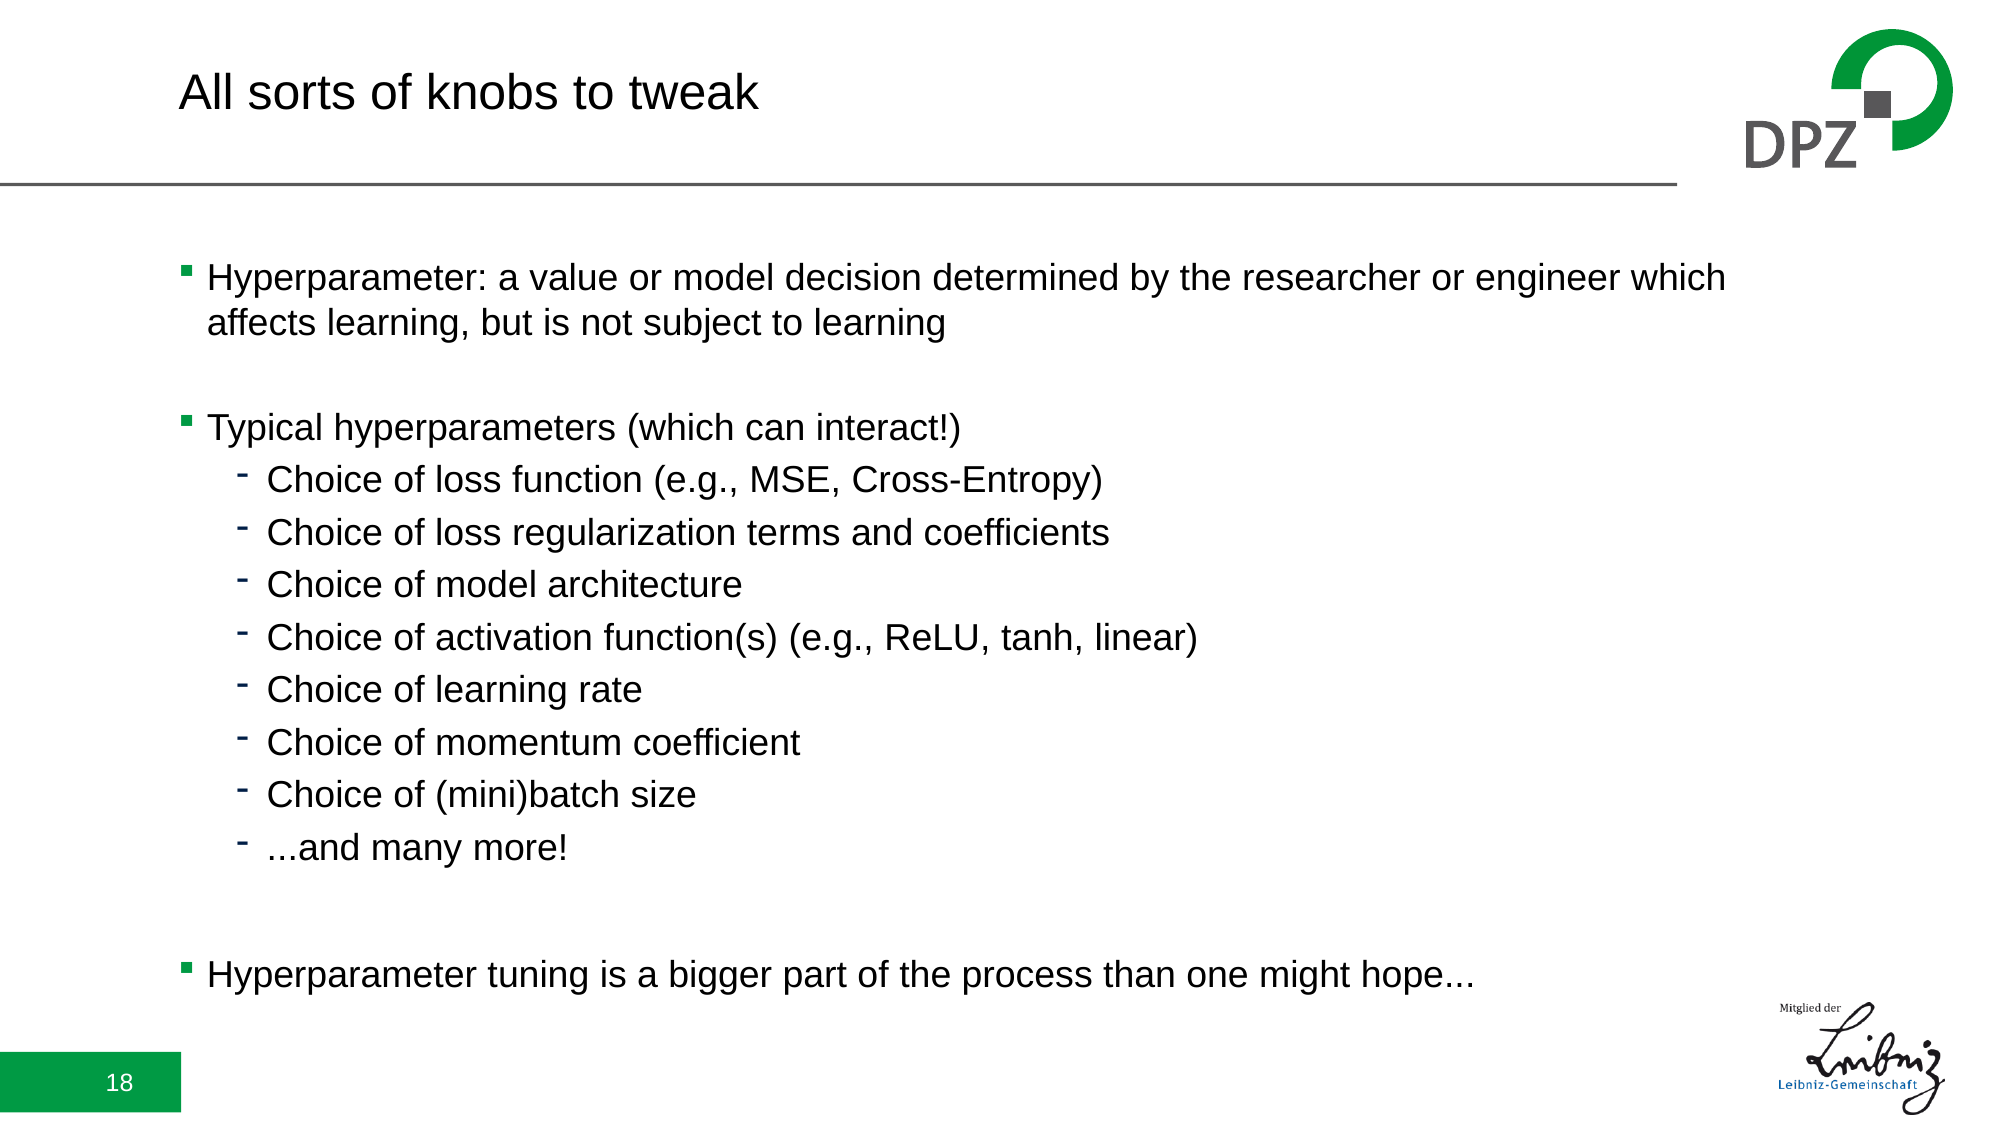

# All sorts of knobs to tweak
Hyperparameter: a value or model decision determined by the researcher or engineer which affects learning, but is not subject to learning

Typical hyperparameters (which can interact!)
Choice of loss function (e.g., MSE, Cross-Entropy)
Choice of loss regularization terms and coefficients
Choice of model architecture
Choice of activation function(s) (e.g., ReLU, tanh, linear)
Choice of learning rate
Choice of momentum coefficient
Choice of (mini)batch size
...and many more!

Hyperparameter tuning is a bigger part of the process than one might hope...

18